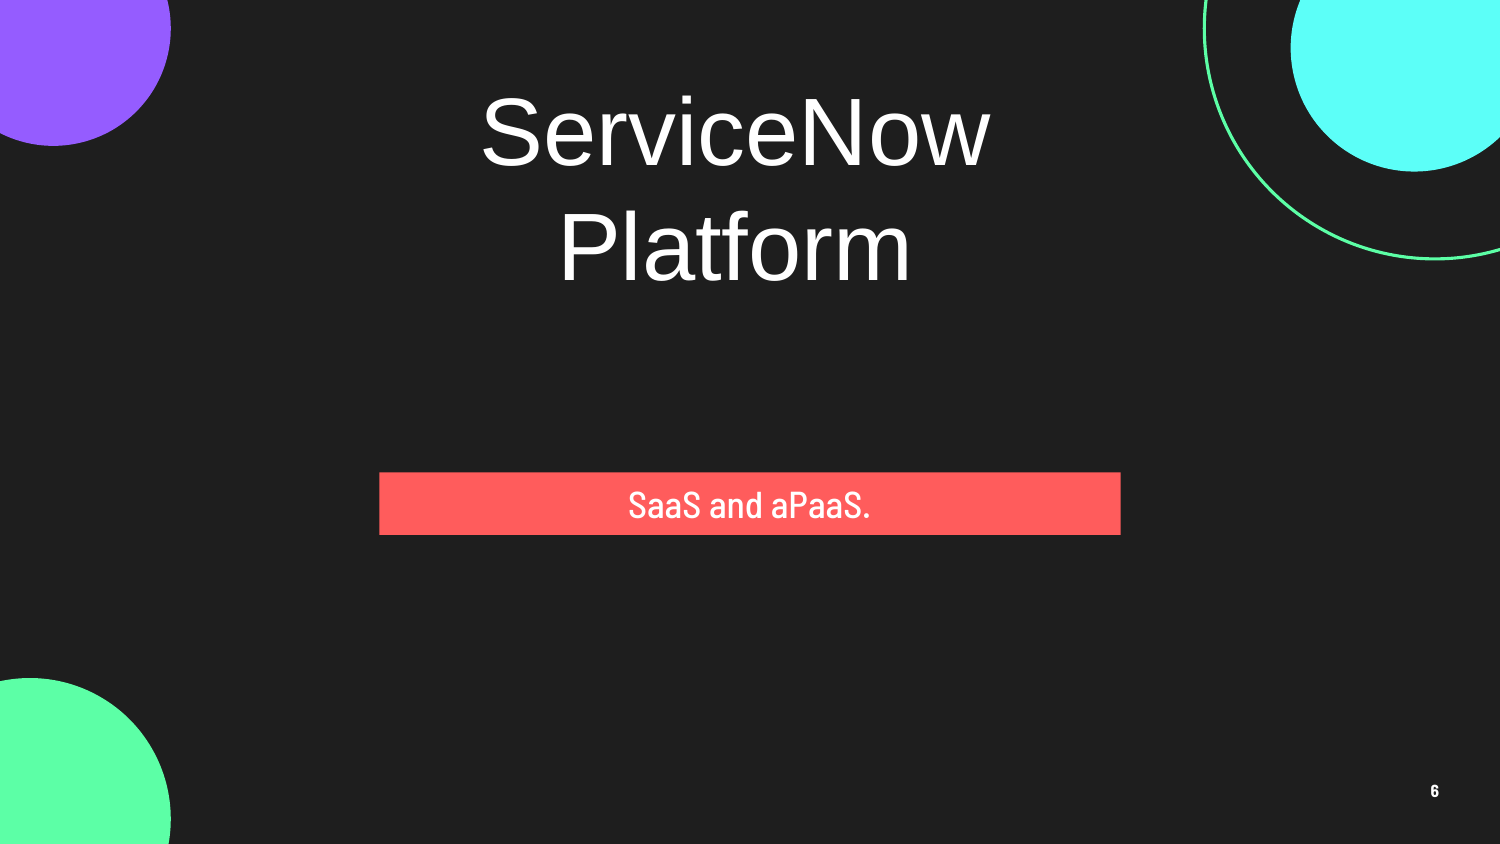

# ServiceNow Platform
SaaS and aPaaS.
6